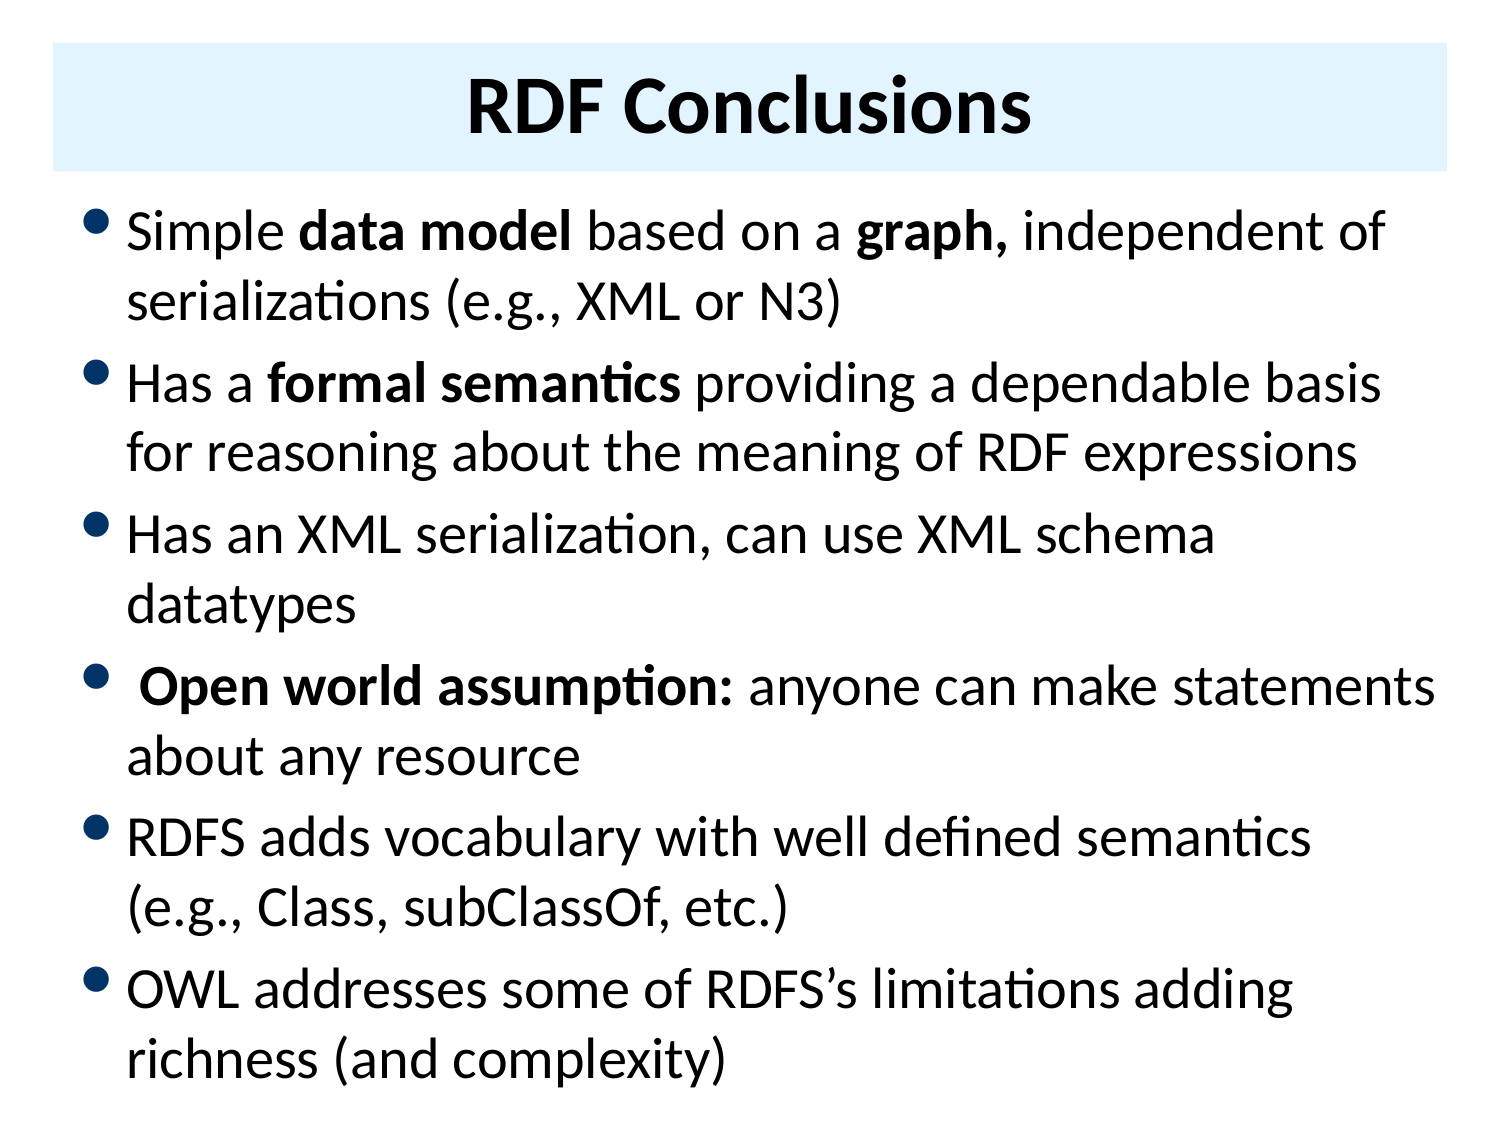

# RDF Conclusions
Simple data model based on a graph, independent of serializations (e.g., XML or N3)
Has a formal semantics providing a dependable basis for reasoning about the meaning of RDF expressions
Has an XML serialization, can use XML schema datatypes
 Open world assumption: anyone can make statements about any resource
RDFS adds vocabulary with well defined semantics (e.g., Class, subClassOf, etc.)
OWL addresses some of RDFS’s limitations adding richness (and complexity)